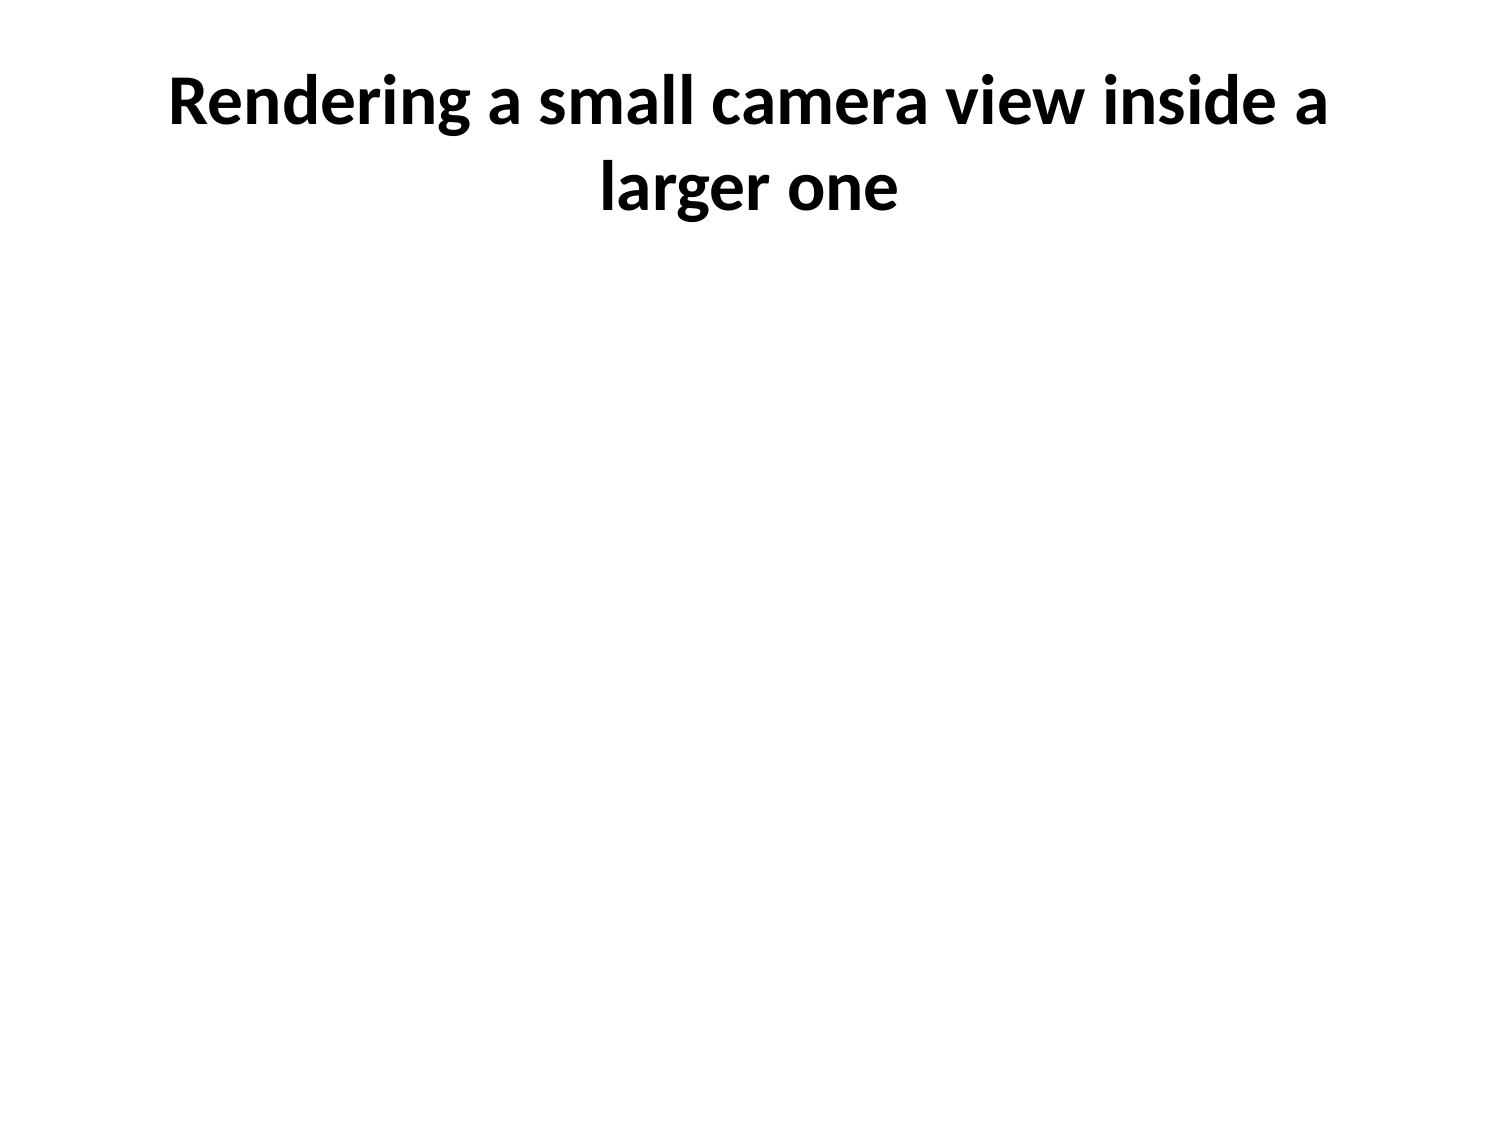

# Rendering a small camera view inside a larger one